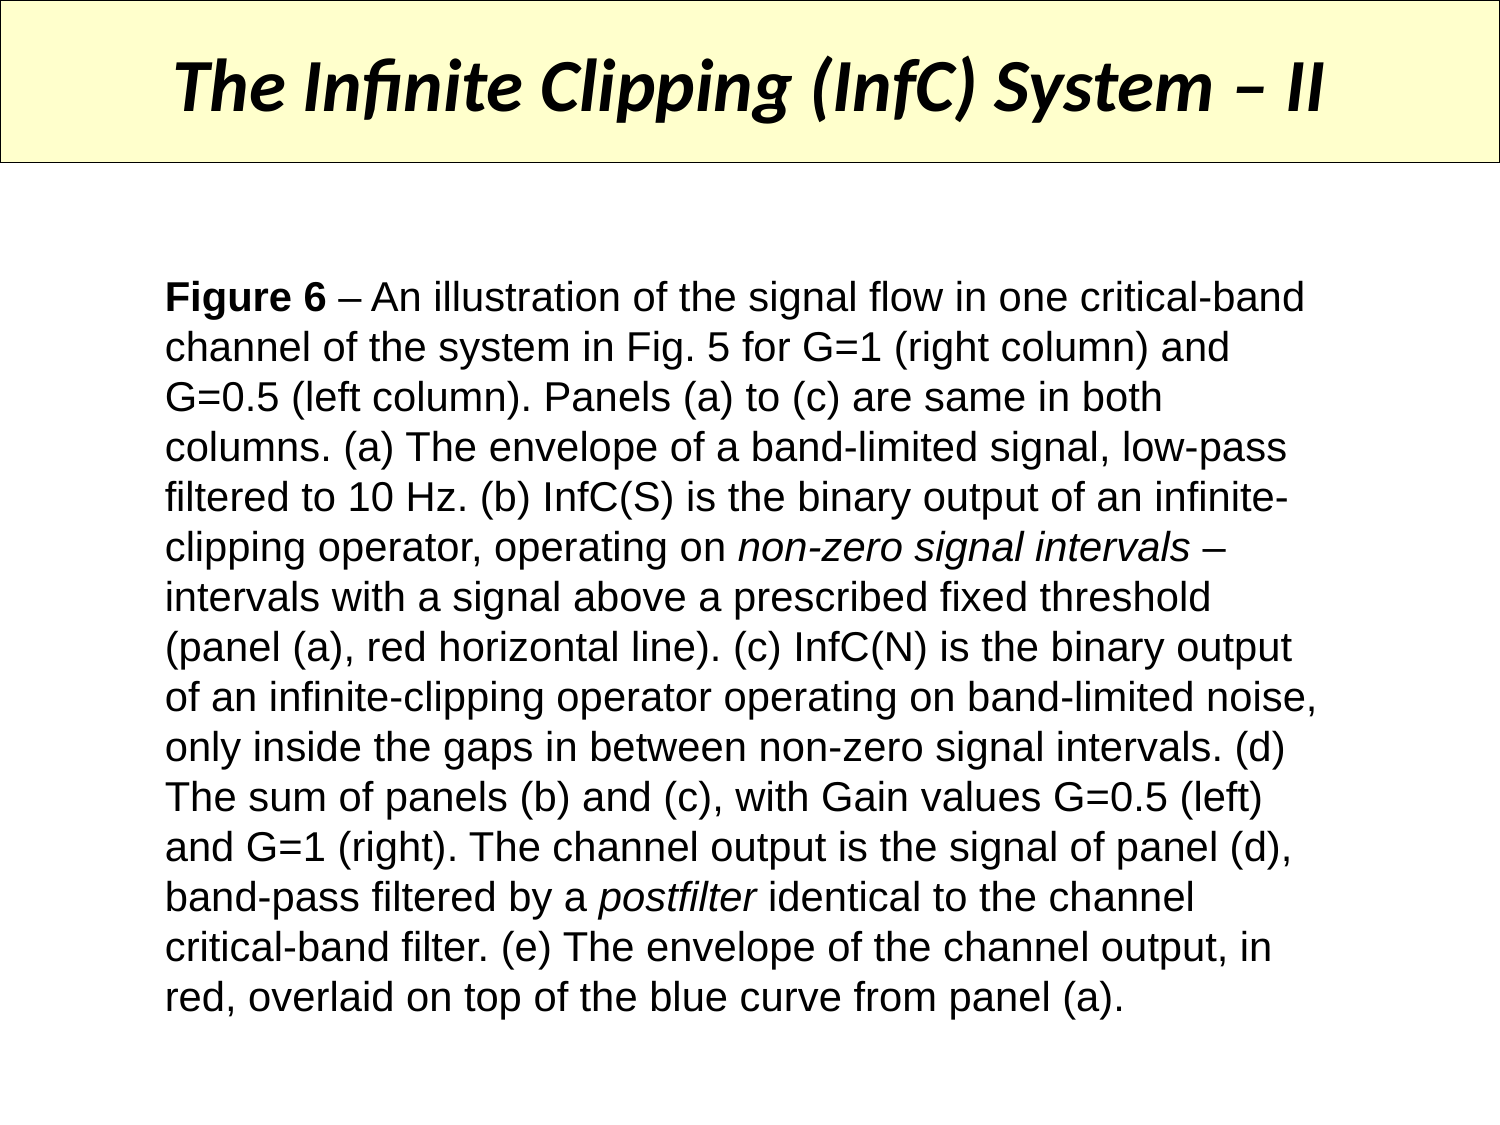

The Infinite Clipping (InfC) System – II
Figure 6 – An illustration of the signal flow in one critical-band channel of the system in Fig. 5 for G=1 (right column) and G=0.5 (left column). Panels (a) to (c) are same in both columns. (a) The envelope of a band-limited signal, low-pass filtered to 10 Hz. (b) InfC(S) is the binary output of an infinite-clipping operator, operating on non-zero signal intervals – intervals with a signal above a prescribed fixed threshold (panel (a), red horizontal line). (c) InfC(N) is the binary output of an infinite-clipping operator operating on band-limited noise, only inside the gaps in between non-zero signal intervals. (d) The sum of panels (b) and (c), with Gain values G=0.5 (left) and G=1 (right). The channel output is the signal of panel (d), band-pass filtered by a postfilter identical to the channel critical-band filter. (e) The envelope of the channel output, in red, overlaid on top of the blue curve from panel (a).